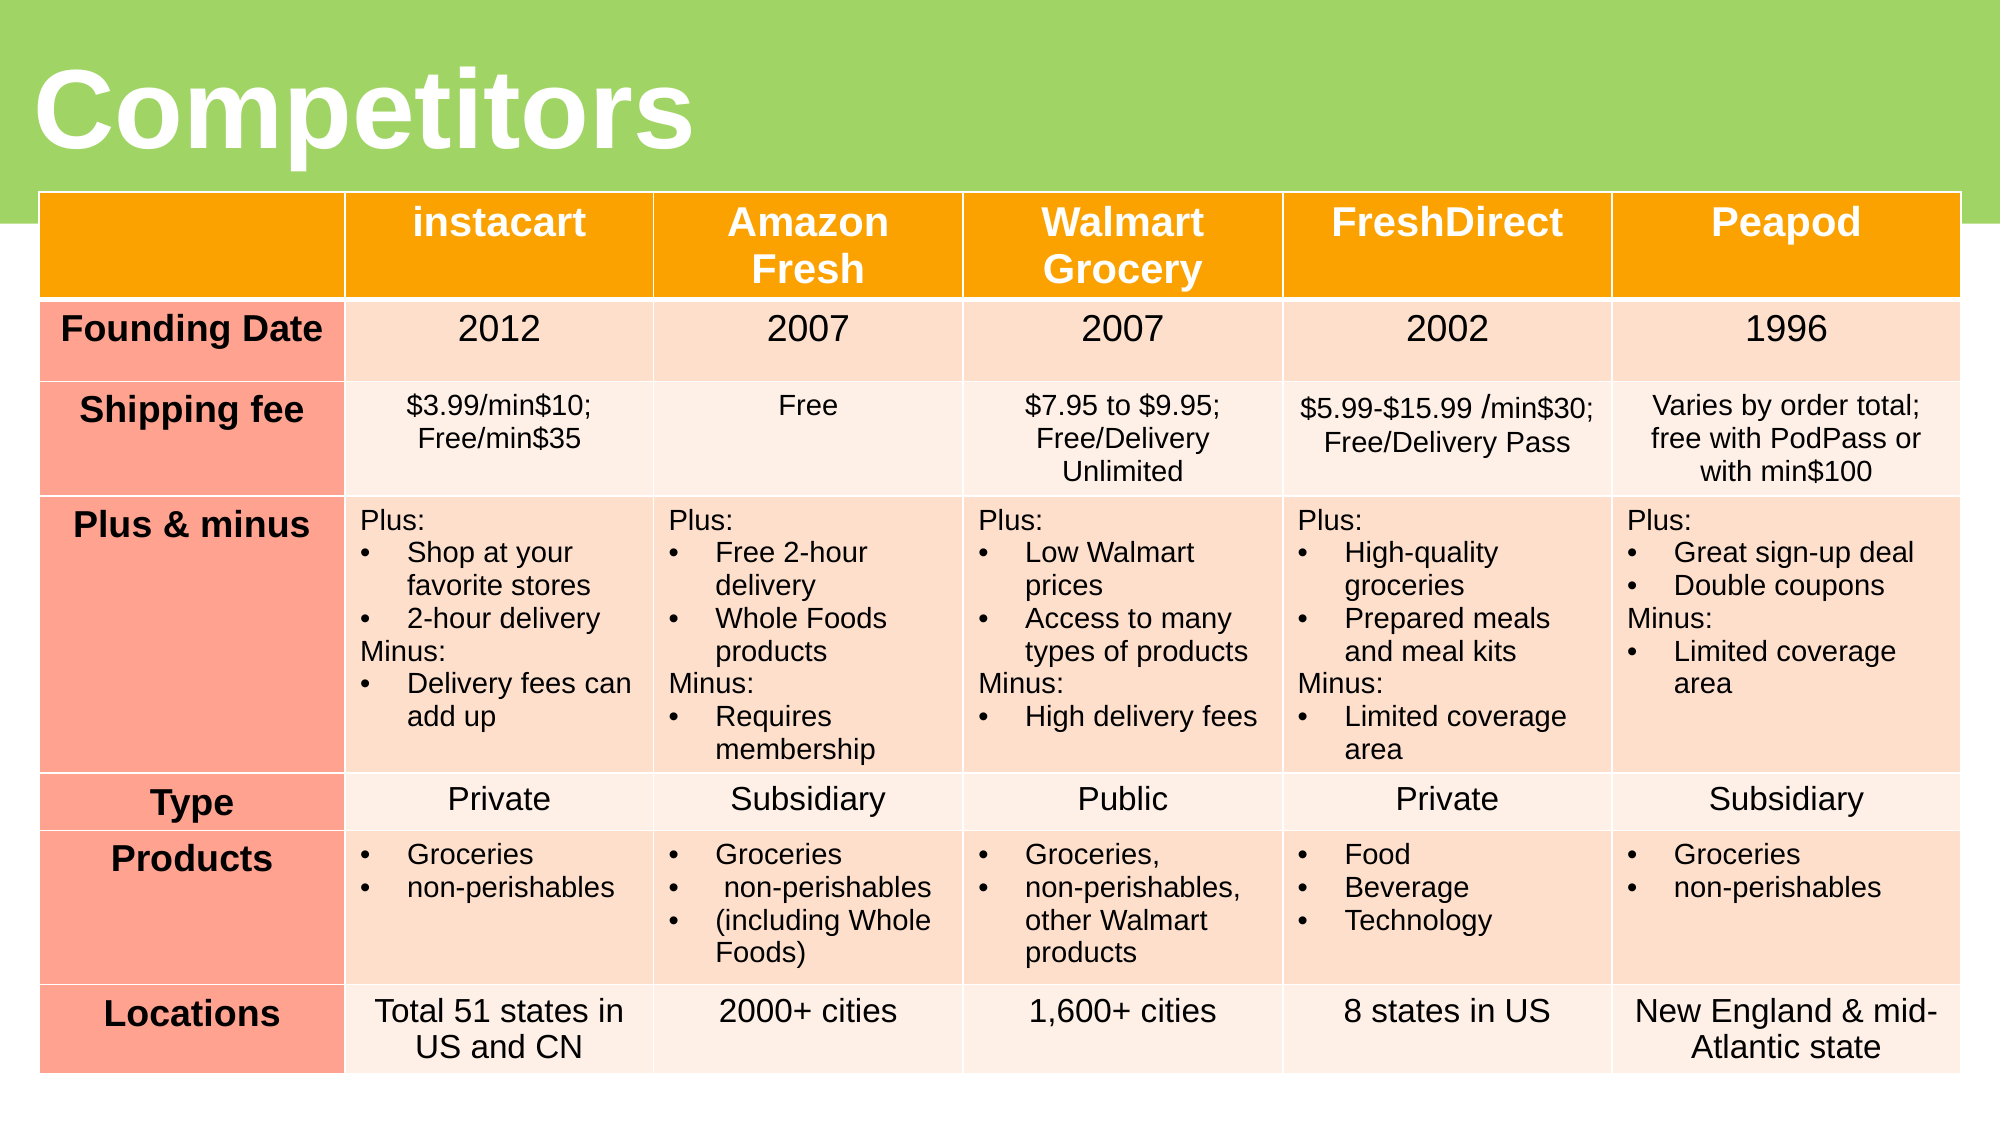

Competitors
|  | instacart | Amazon Fresh | Walmart Grocery | FreshDirect | Peapod |
| --- | --- | --- | --- | --- | --- |
| Founding Date | 2012 | 2007 | 2007 | 2002 | 1996 |
| Shipping fee | $3.99/min$10; Free/min$35 | Free | $7.95 to $9.95; Free/Delivery Unlimited | $5.99-$15.99 /min$30; Free/Delivery Pass | Varies by order total; free with PodPass or with min$100 |
| Plus & minus | Plus: Shop at your favorite stores 2-hour delivery Minus: Delivery fees can add up | Plus: Free 2-hour delivery Whole Foods products Minus: Requires membership | Plus: Low Walmart prices Access to many types of products Minus: High delivery fees | Plus: High-quality groceries Prepared meals and meal kits Minus: Limited coverage area | Plus: Great sign-up deal Double coupons Minus: Limited coverage area |
| Type | Private | Subsidiary | Public | Private | Subsidiary |
| Products | Groceries non-perishables | Groceries non-perishables (including Whole Foods) | Groceries, non-perishables, other Walmart products | Food Beverage Technology | Groceries non-perishables |
| Locations | Total 51 states in US and CN | 2000+ cities | 1,600+ cities | 8 states in US | New England & mid-Atlantic state |